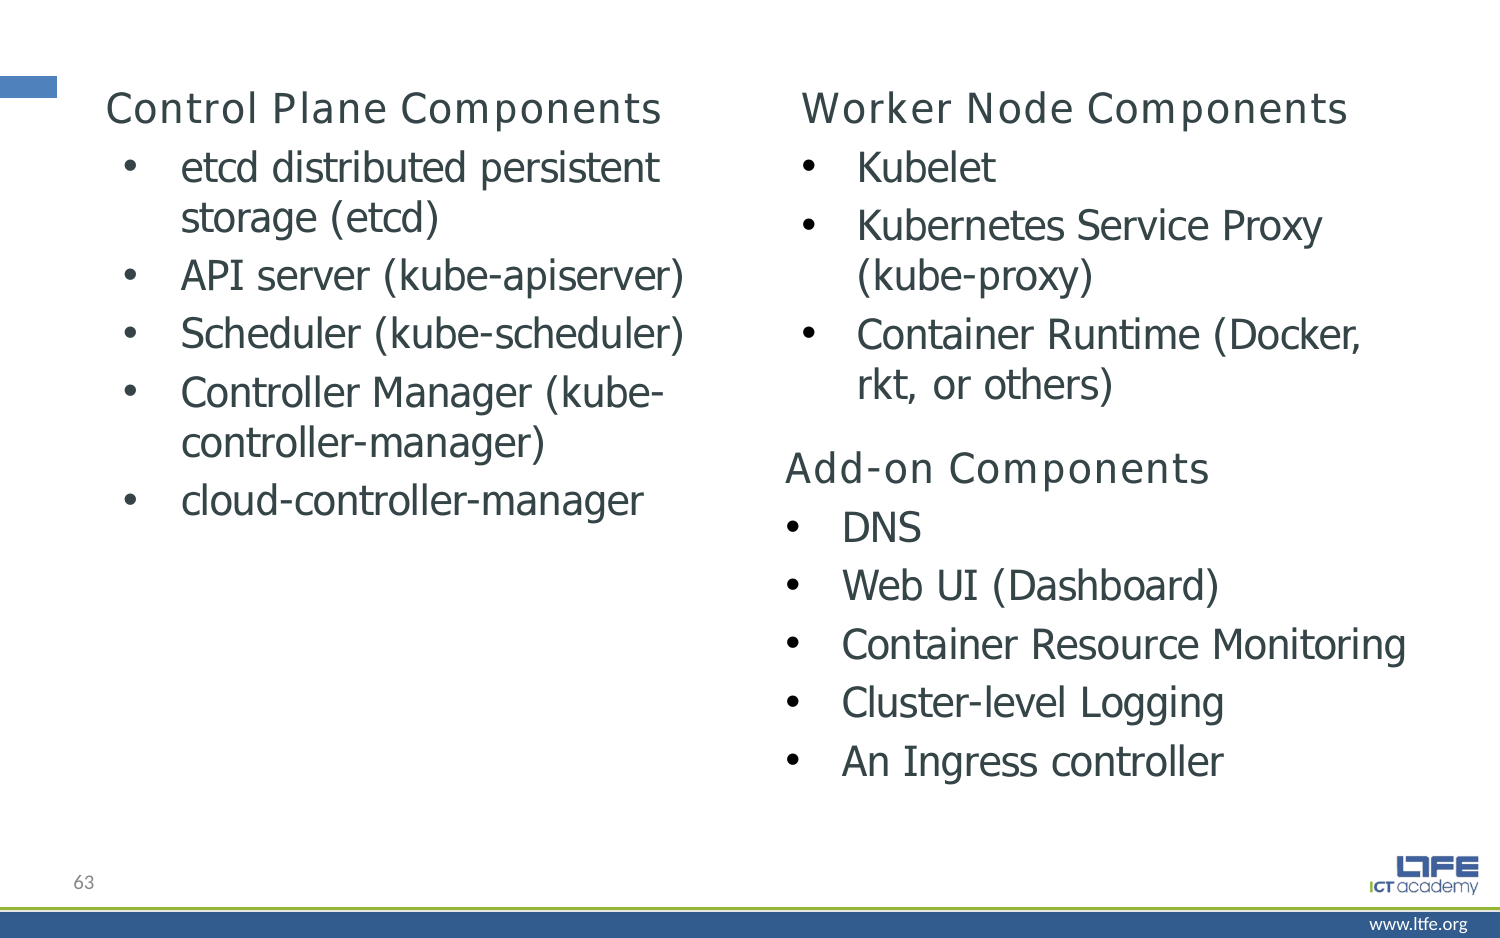

Control Plane Components
etcd distributed persistent storage (etcd)
API server (kube-apiserver)
Scheduler (kube-scheduler)
Controller Manager (kube-controller-manager)
cloud-controller-manager
Worker Node Components
Kubelet
Kubernetes Service Proxy (kube-proxy)
Container Runtime (Docker, rkt, or others)

Add-on Components
DNS
Web UI (Dashboard)
Container Resource Monitoring
Cluster-level Logging
An Ingress controller

63